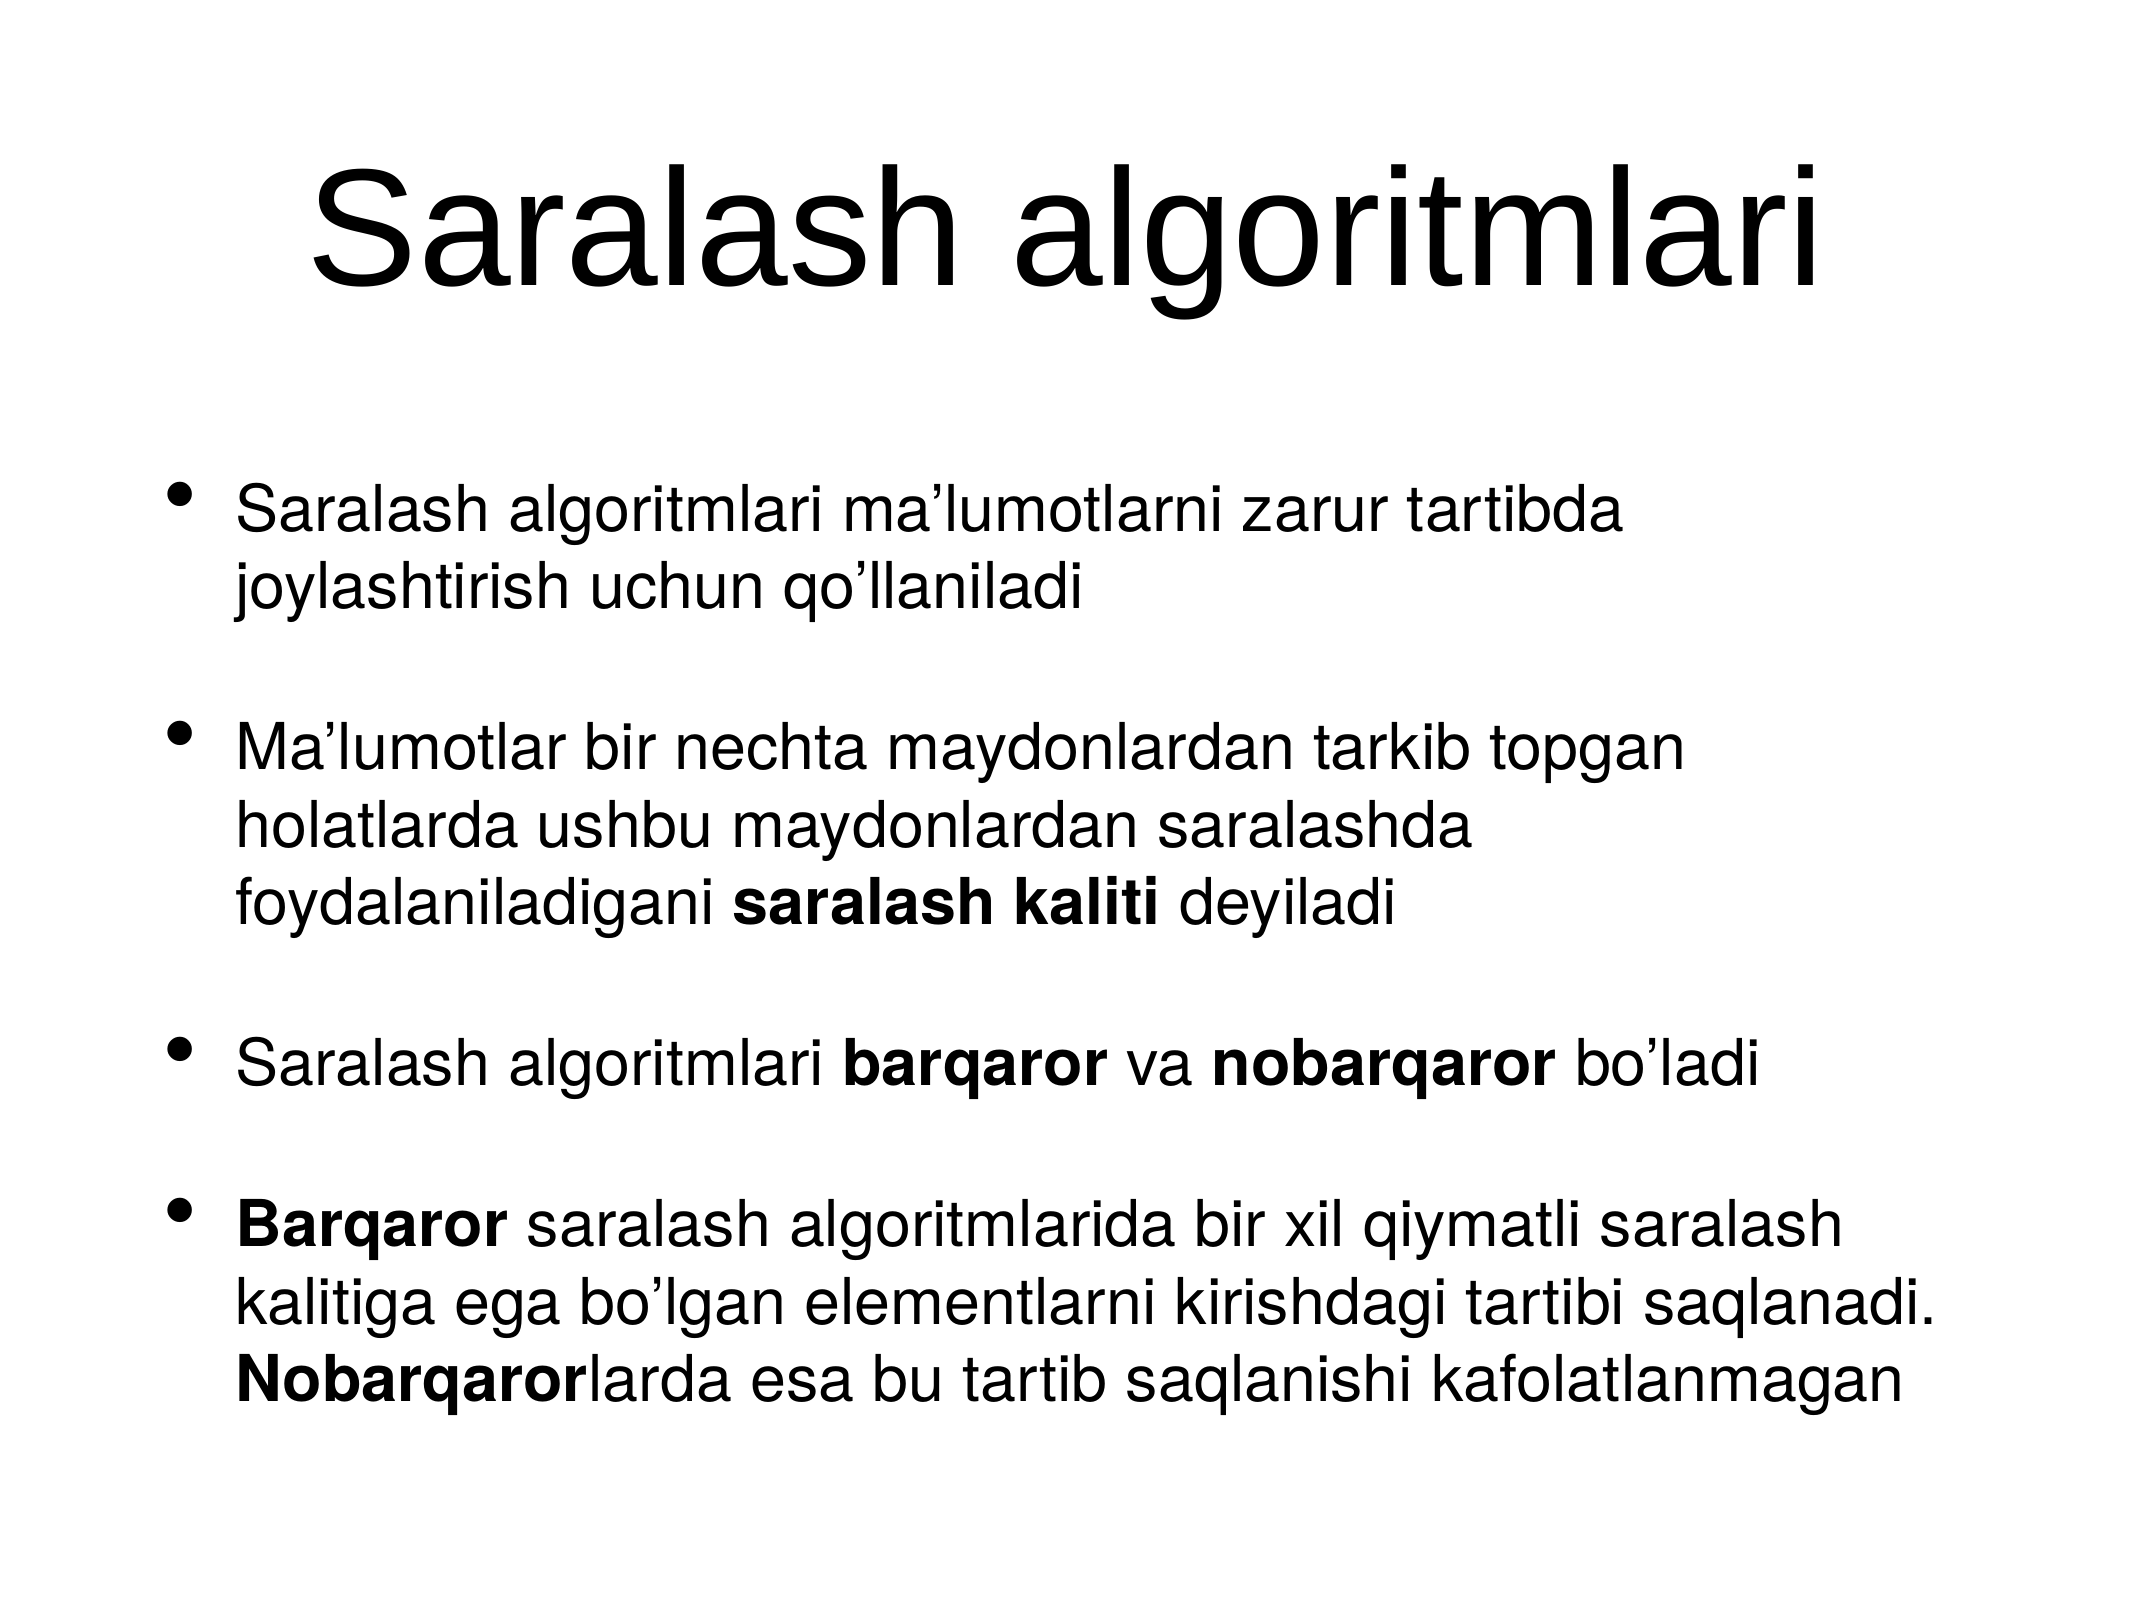

# Saralash algoritmlari
Saralash algoritmlari ma’lumotlarni zarur tartibda joylashtirish uchun qo’llaniladi
Ma’lumotlar bir nechta maydonlardan tarkib topgan holatlarda ushbu maydonlardan saralashda foydalaniladigani saralash kaliti deyiladi
Saralash algoritmlari barqaror va nobarqaror bo’ladi
Barqaror saralash algoritmlarida bir xil qiymatli saralash kalitiga ega bo’lgan elementlarni kirishdagi tartibi saqlanadi. Nobarqarorlarda esa bu tartib saqlanishi kafolatlanmagan